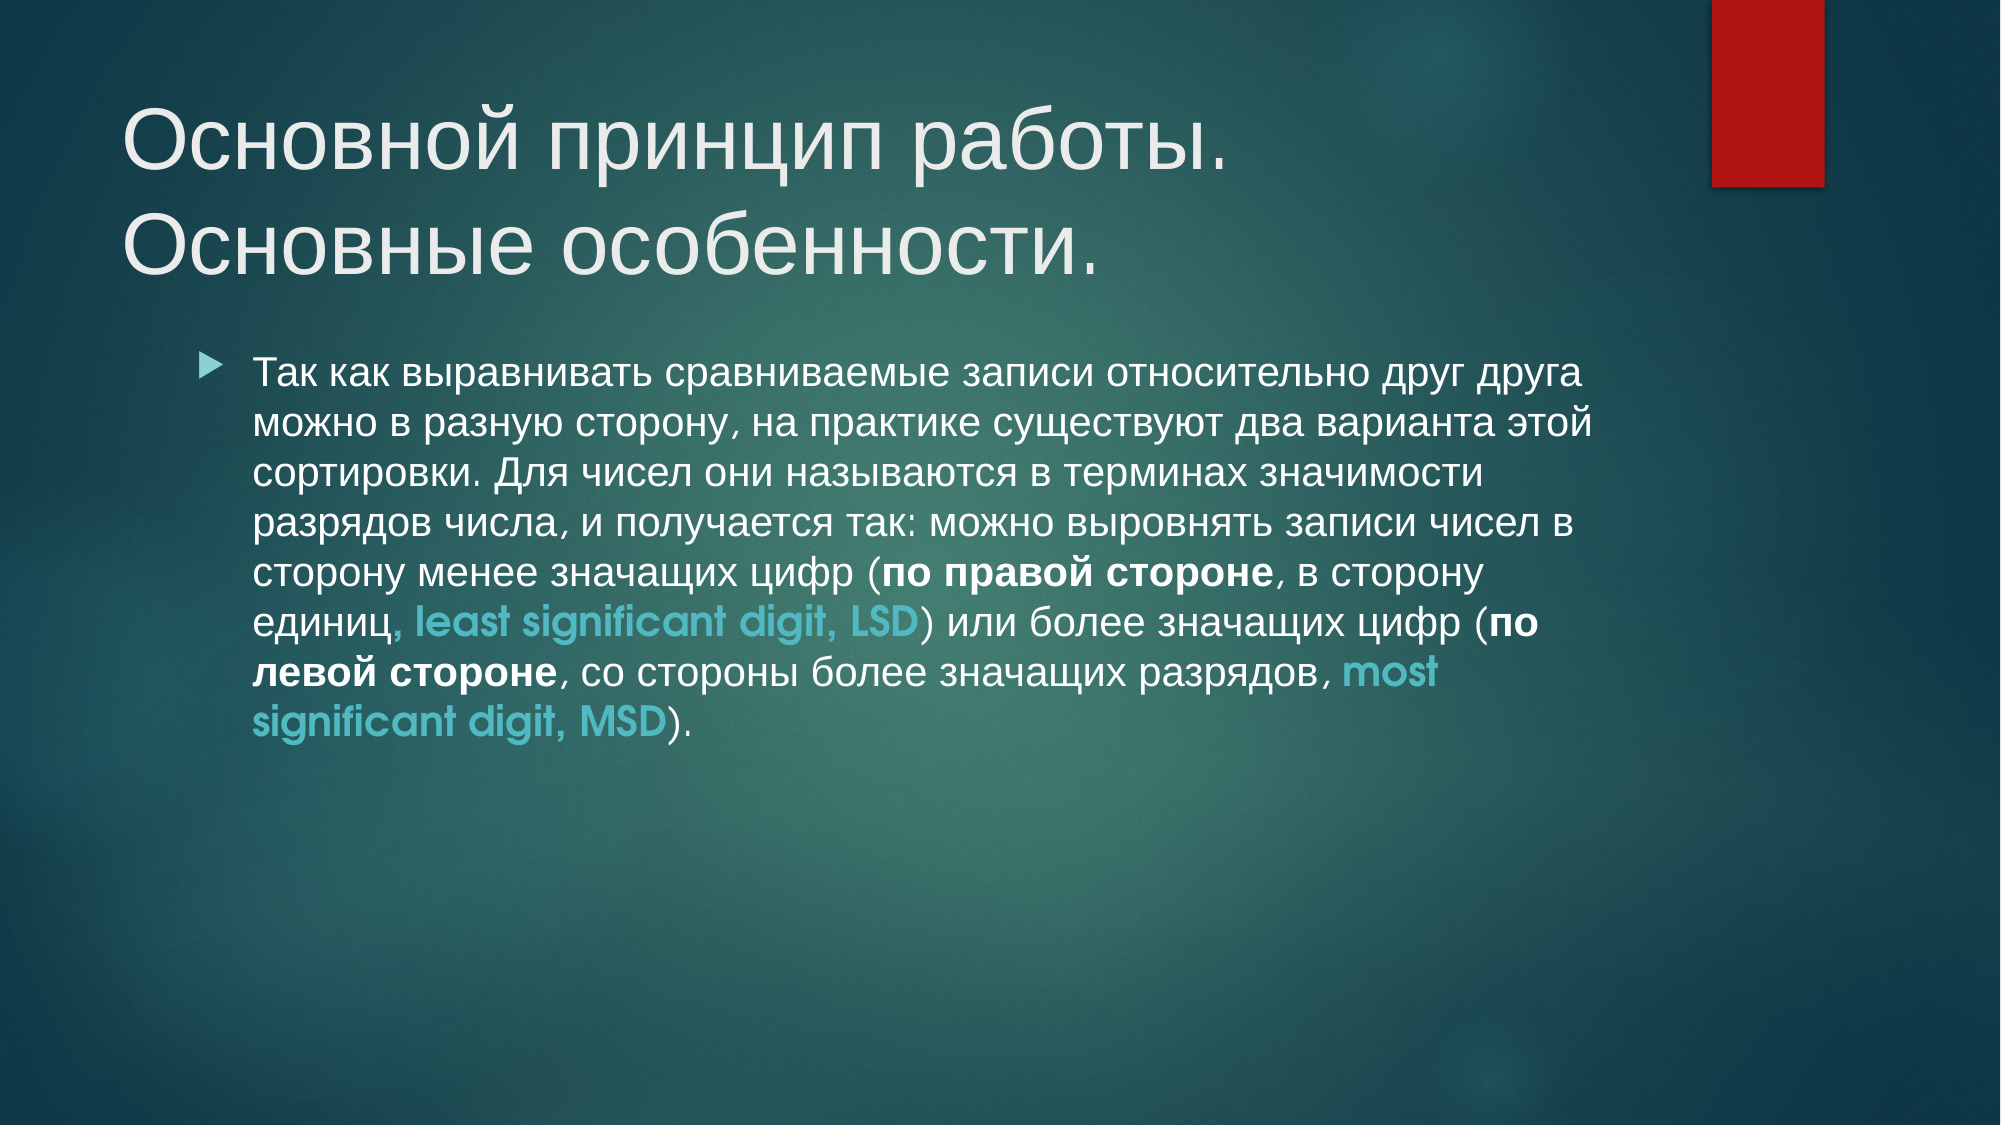

# Основной принцип работы. Основные особенности.
Так как выравнивать сравниваемые записи относительно друг друга можно в разную сторону, на практике существуют два варианта этой сортировки. Для чисел они называются в терминах значимости разрядов числа, и получается так: можно выровнять записи чисел в сторону менее значащих цифр (по правой стороне, в сторону единиц, least significant digit, LSD) или более значащих цифр (по левой стороне, со стороны более значащих разрядов, most significant digit, MSD).